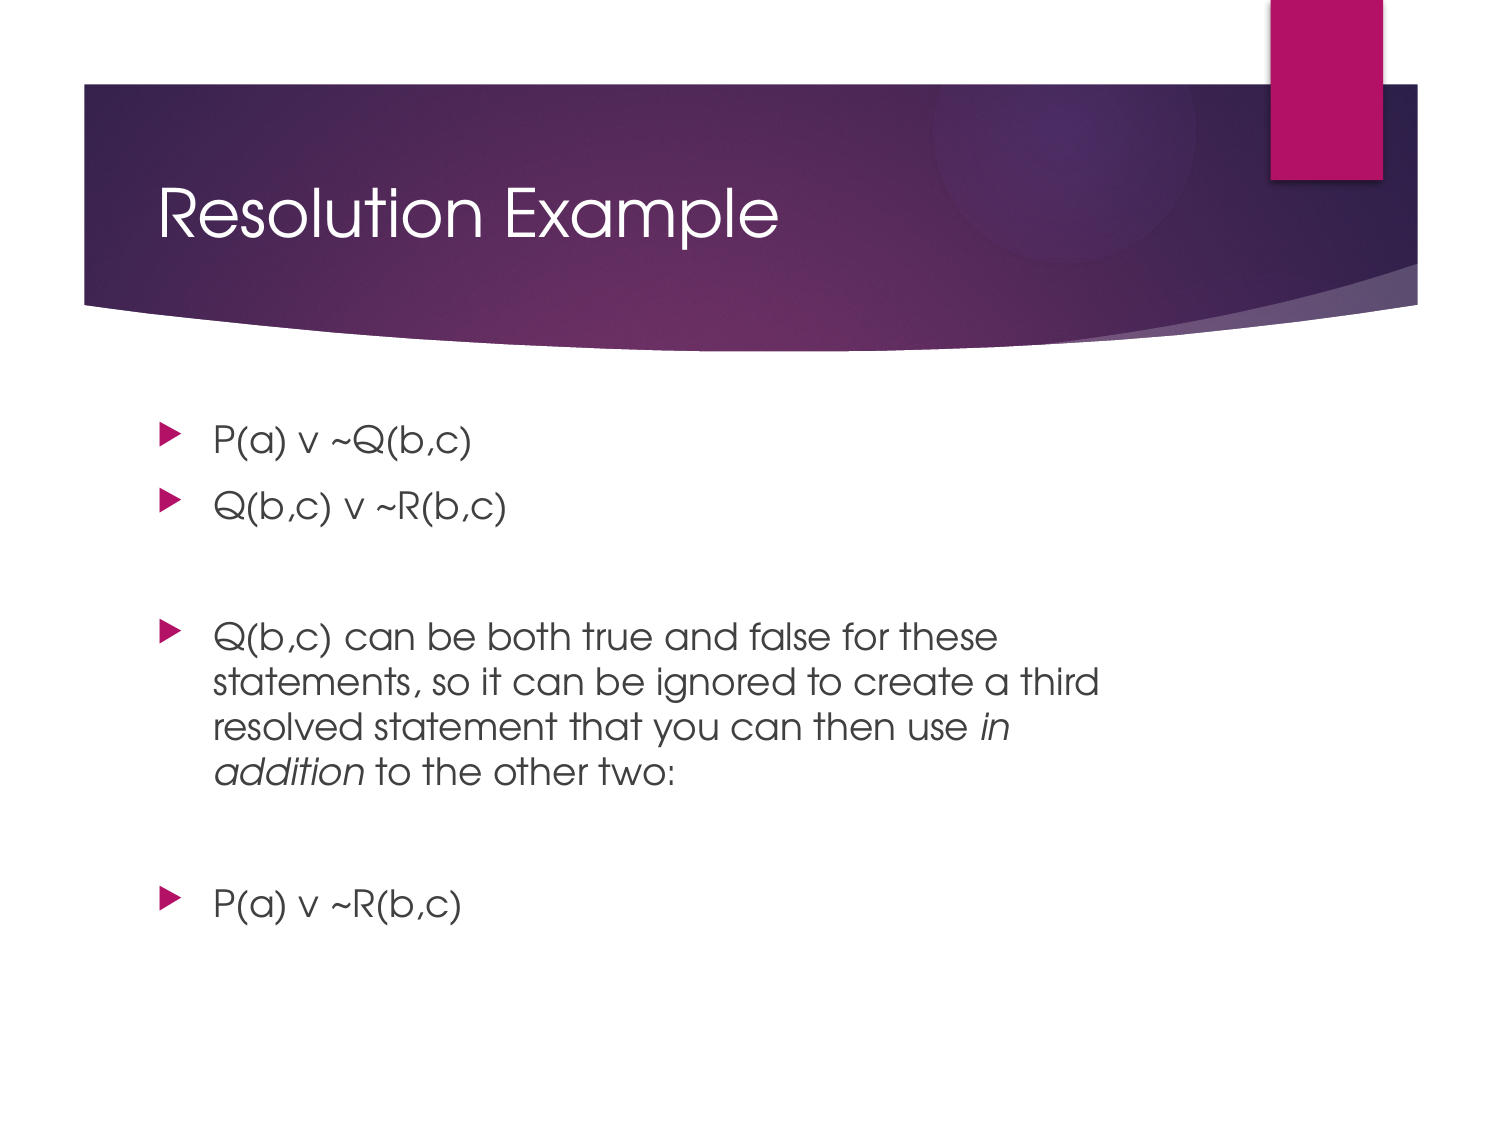

# Resolution Example
P(a) v ~Q(b,c)
Q(b,c) v ~R(b,c)

Q(b,c) can be both true and false for these statements, so it can be ignored to create a third resolved statement that you can then use in addition to the other two:

P(a) v ~R(b,c)